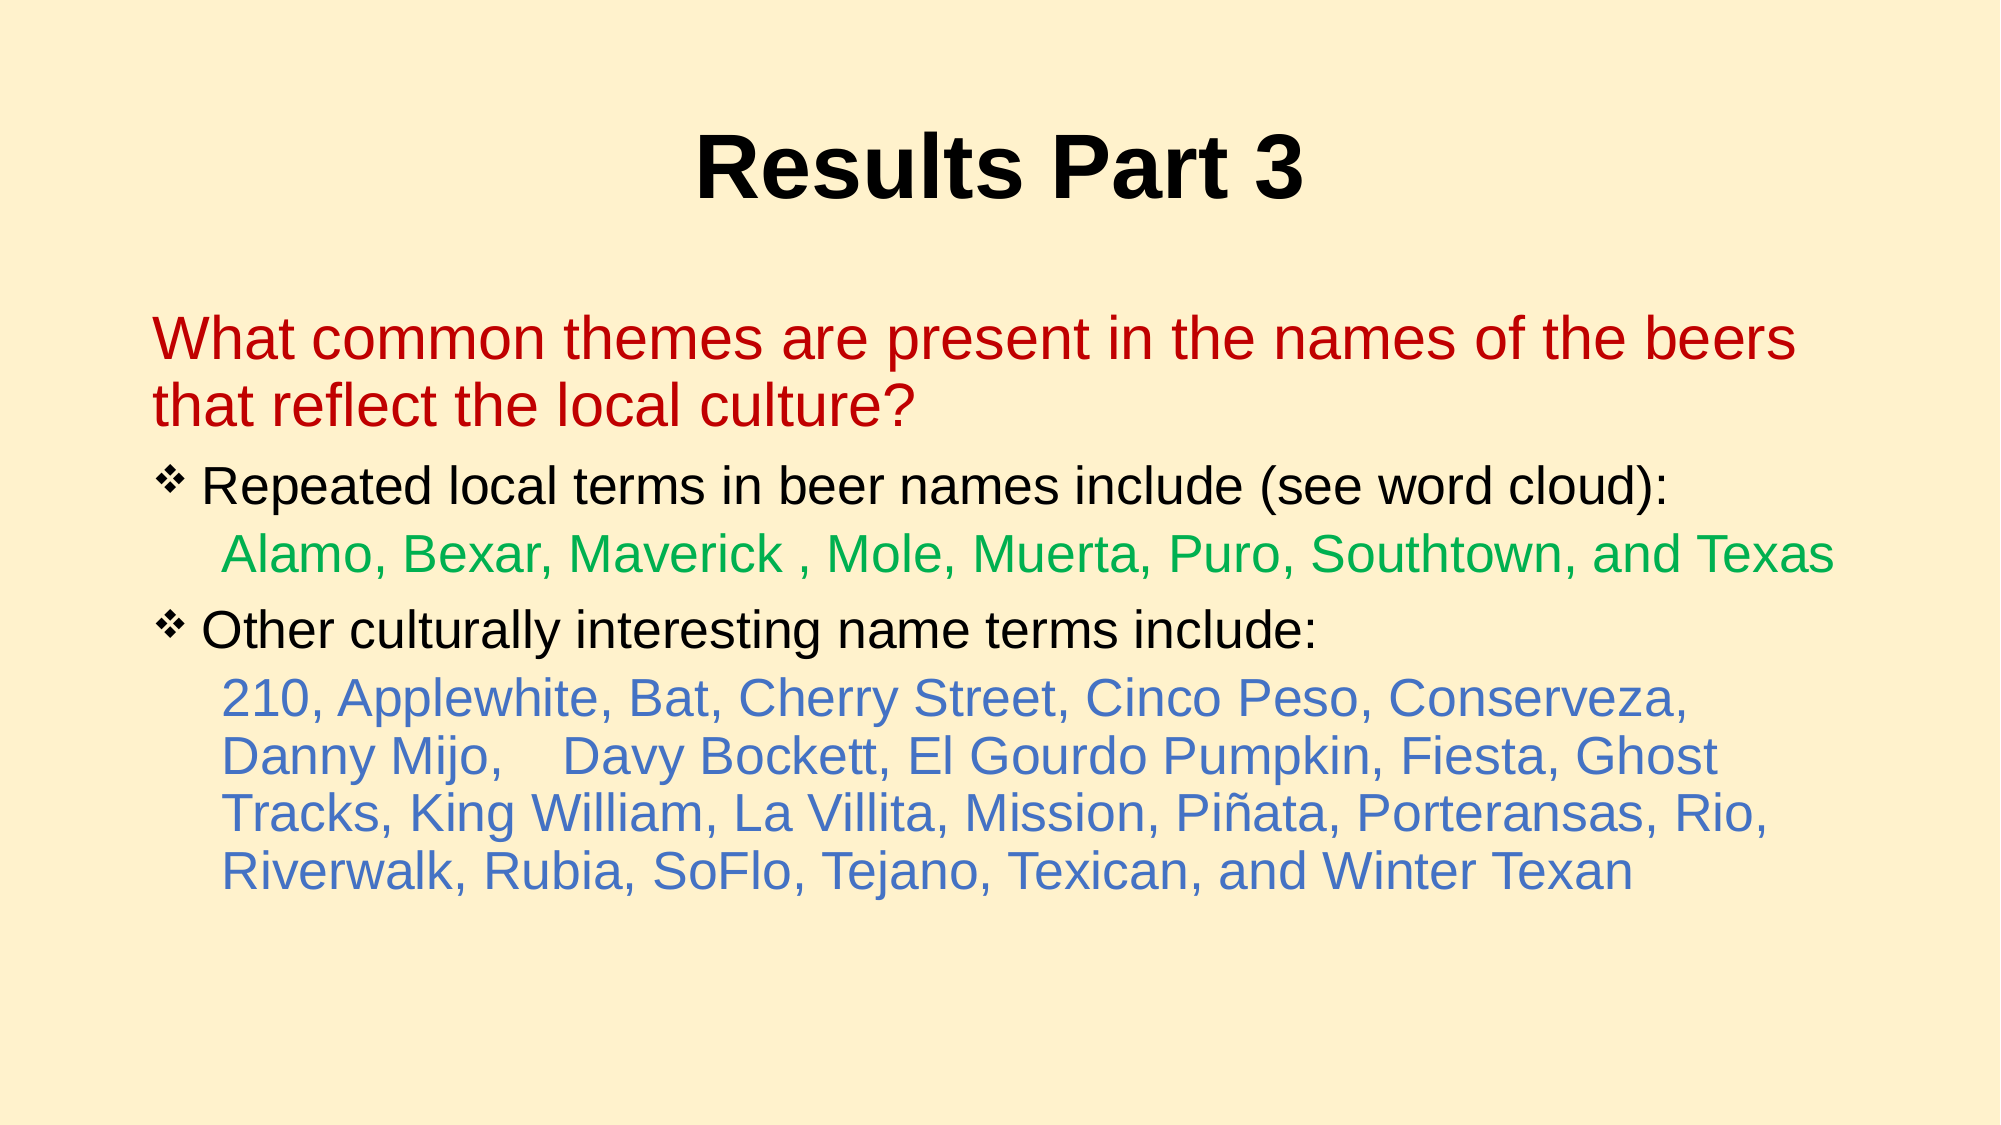

# Results Part 3
What common themes are present in the names of the beers that reflect the local culture?
 Repeated local terms in beer names include (see word cloud):
Alamo, Bexar, Maverick , Mole, Muerta, Puro, Southtown, and Texas
 Other culturally interesting name terms include:
210, Applewhite, Bat, Cherry Street, Cinco Peso, Conserveza, Danny Mijo,    Davy Bockett, El Gourdo Pumpkin, Fiesta, Ghost Tracks, King William, La Villita, Mission, Piñata, Porteransas, Rio, Riverwalk, Rubia, SoFlo, Tejano, Texican, and Winter Texan